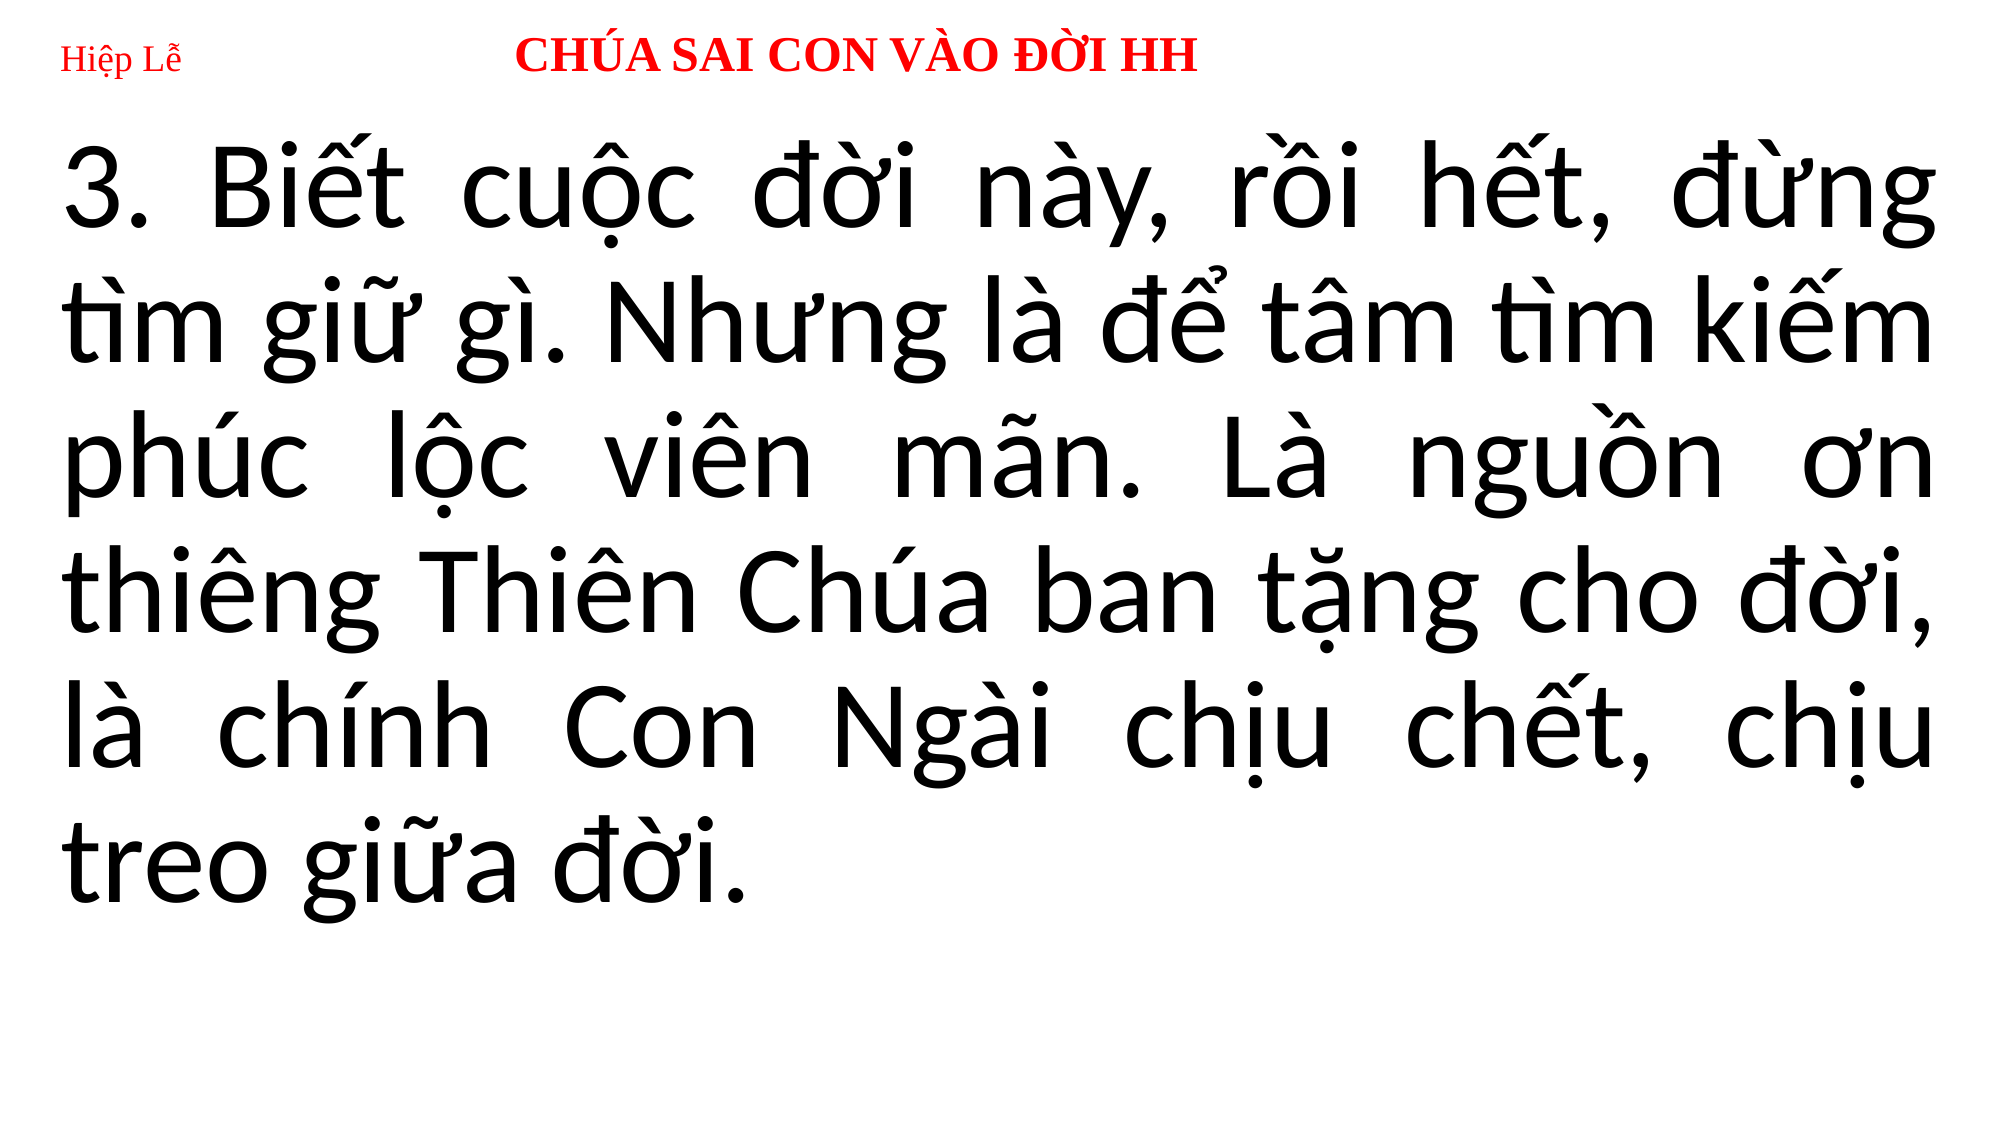

# Hiệp Lễ                                   CHÚA SAI CON VÀO ĐỜI HH
3. Biết cuộc đời này, rồi hết, đừng tìm giữ gì. Nhưng là để tâm tìm kiếm phúc lộc viên mãn. Là nguồn ơn thiêng Thiên Chúa ban tặng cho đời, là chính Con Ngài chịu chết, chịu treo giữa đời.